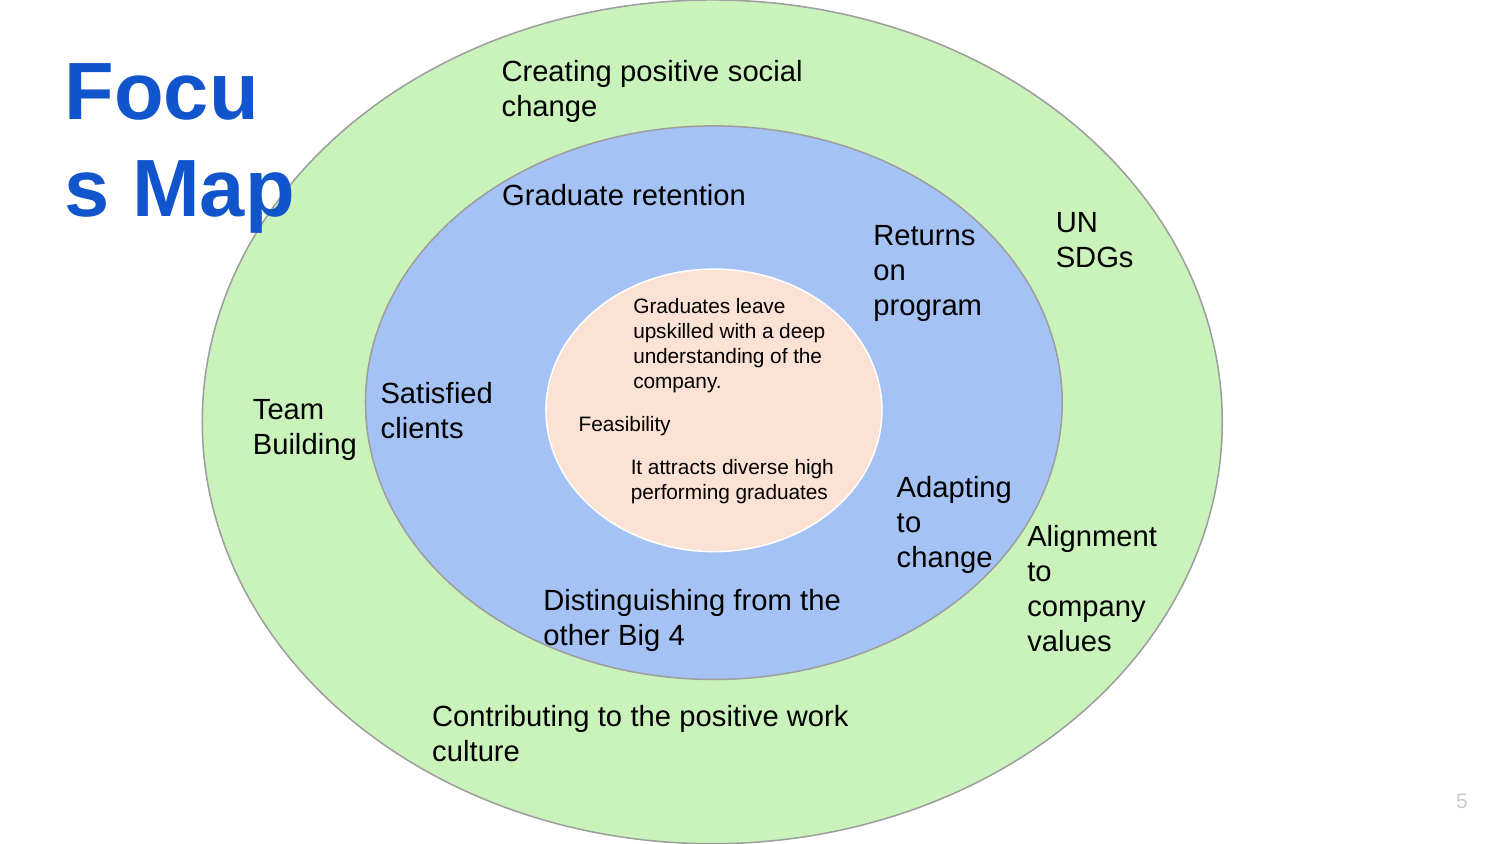

Focus Map
Creating positive social change

Graduate retention
UN SDGs
Returns on program

Graduates leave upskilled with a deep understanding of the company.

Satisfied clients
Team Building
Feasibility
It attracts diverse high performing graduates
Adapting to change
Alignment
to
company values
Distinguishing from the other Big 4
Contributing to the positive work culture
5